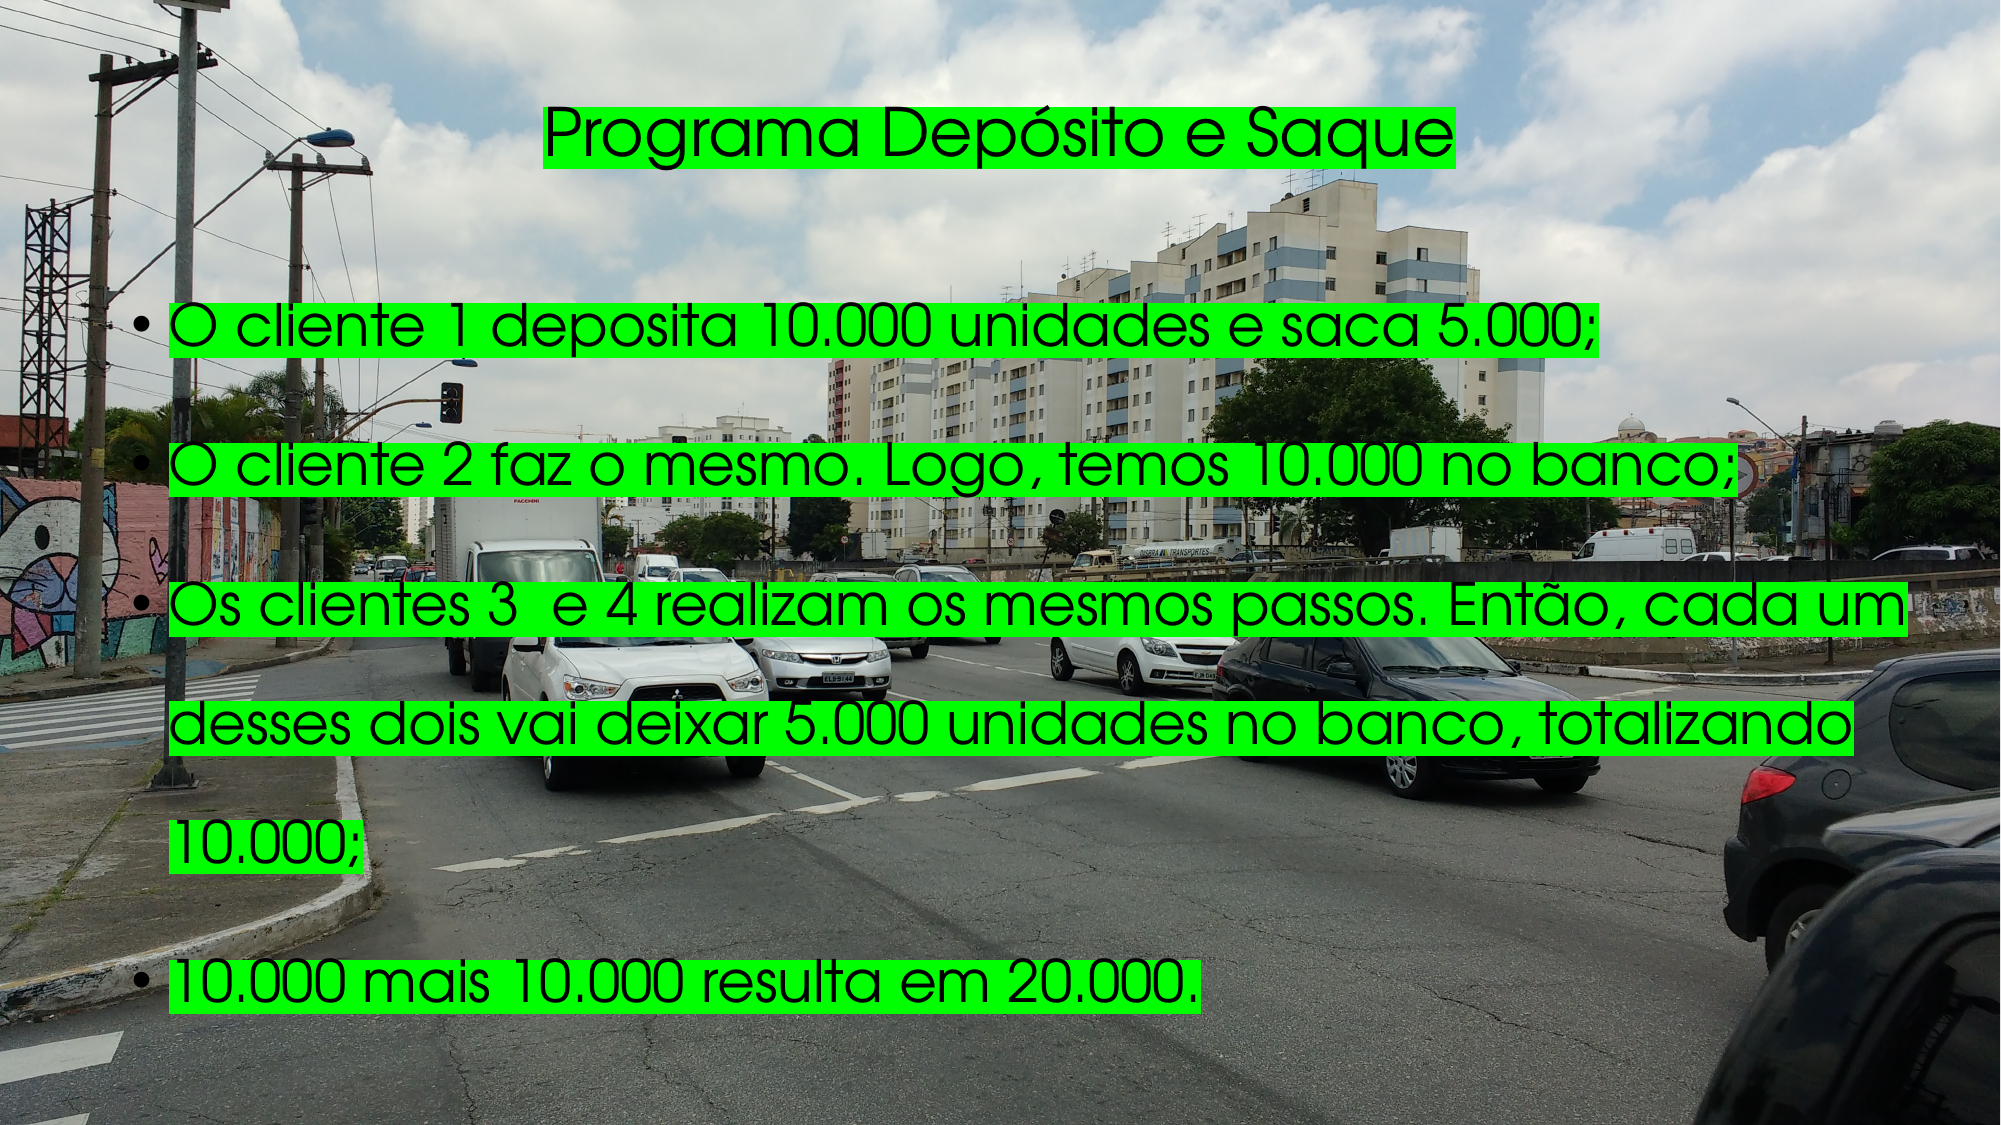

# Programa Depósito e Saque
O cliente 1 deposita 10.000 unidades e saca 5.000;
O cliente 2 faz o mesmo. Logo, temos 10.000 no banco;
Os clientes 3  e 4 realizam os mesmos passos. Então, cada um desses dois vai deixar 5.000 unidades no banco, totalizando 10.000;
10.000 mais 10.000 resulta em 20.000.